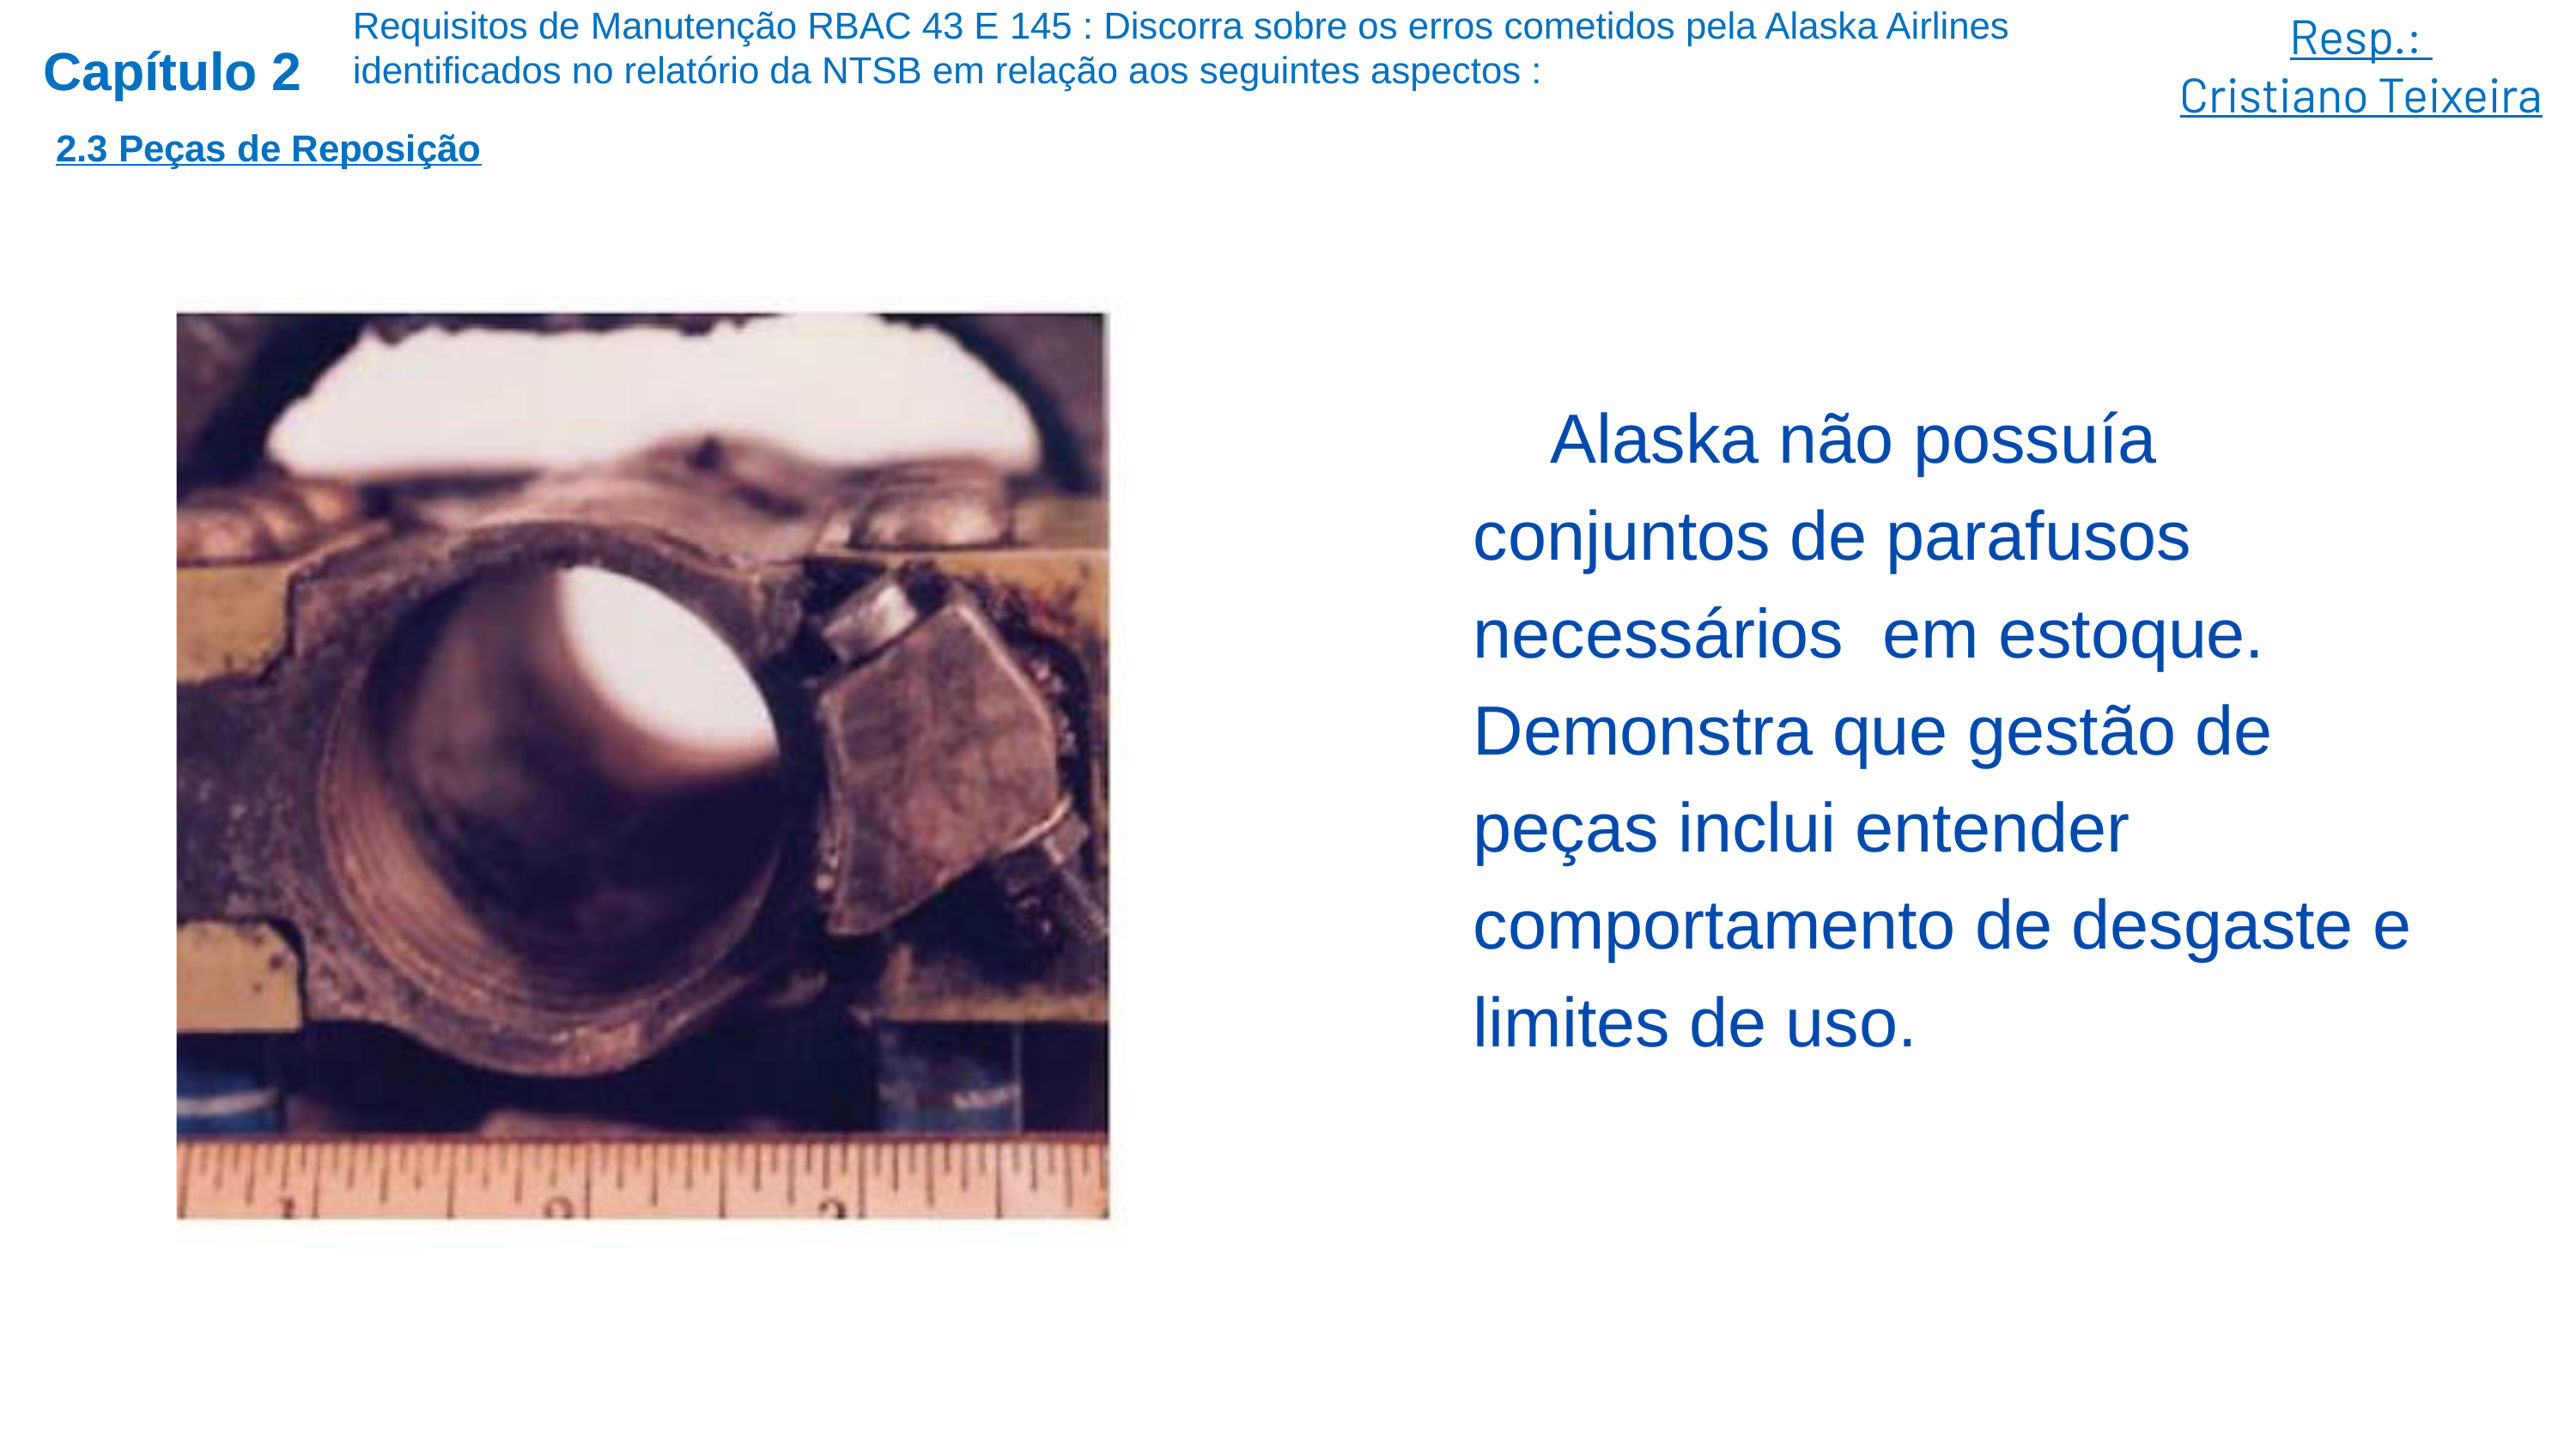

Requisitos de Manutenção RBAC 43 E 145 : Discorra sobre os erros cometidos pela Alaska Airlines identificados no relatório da NTSB em relação aos seguintes aspectos :

Resp.:
Cristiano Teixeira

Capítulo 2
2.3 Peças de Reposição

    Alaska não possuía conjuntos de parafusos necessários  em estoque.
Demonstra que gestão de peças inclui entender comportamento de desgaste e limites de uso.